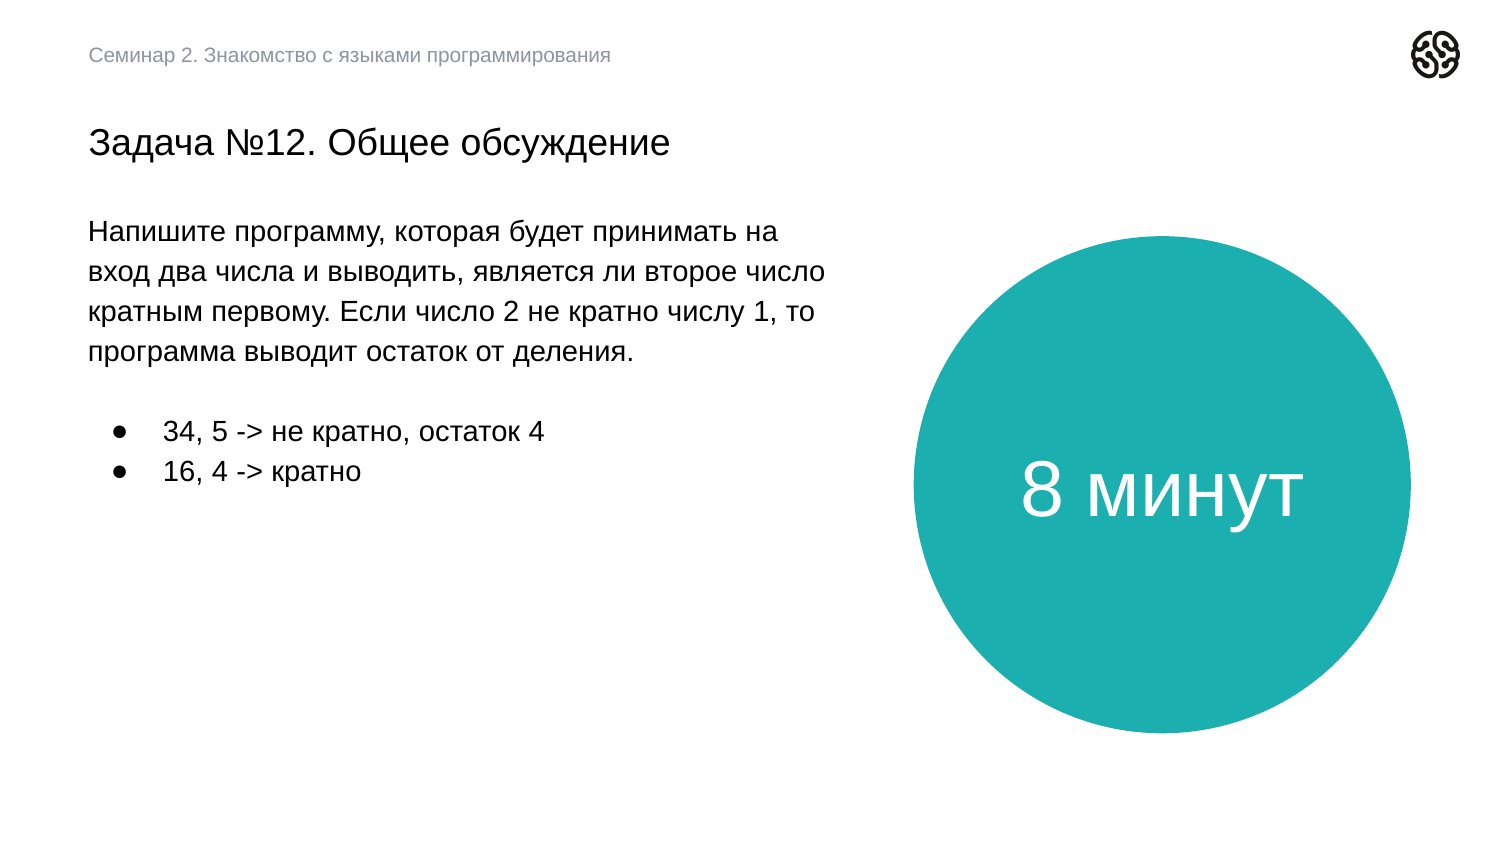

Семинар 2. Знакомство с языками программирования
Задача №12. Общее обсуждение

Напишите программу, которая будет принимать на вход два числа и выводить, является ли второе число кратным первому. Если число 2 не кратно числу 1, то программа выводит остаток от деления.

34, 5 -> не кратно, остаток 4
16, 4 -> кратно

8 минут